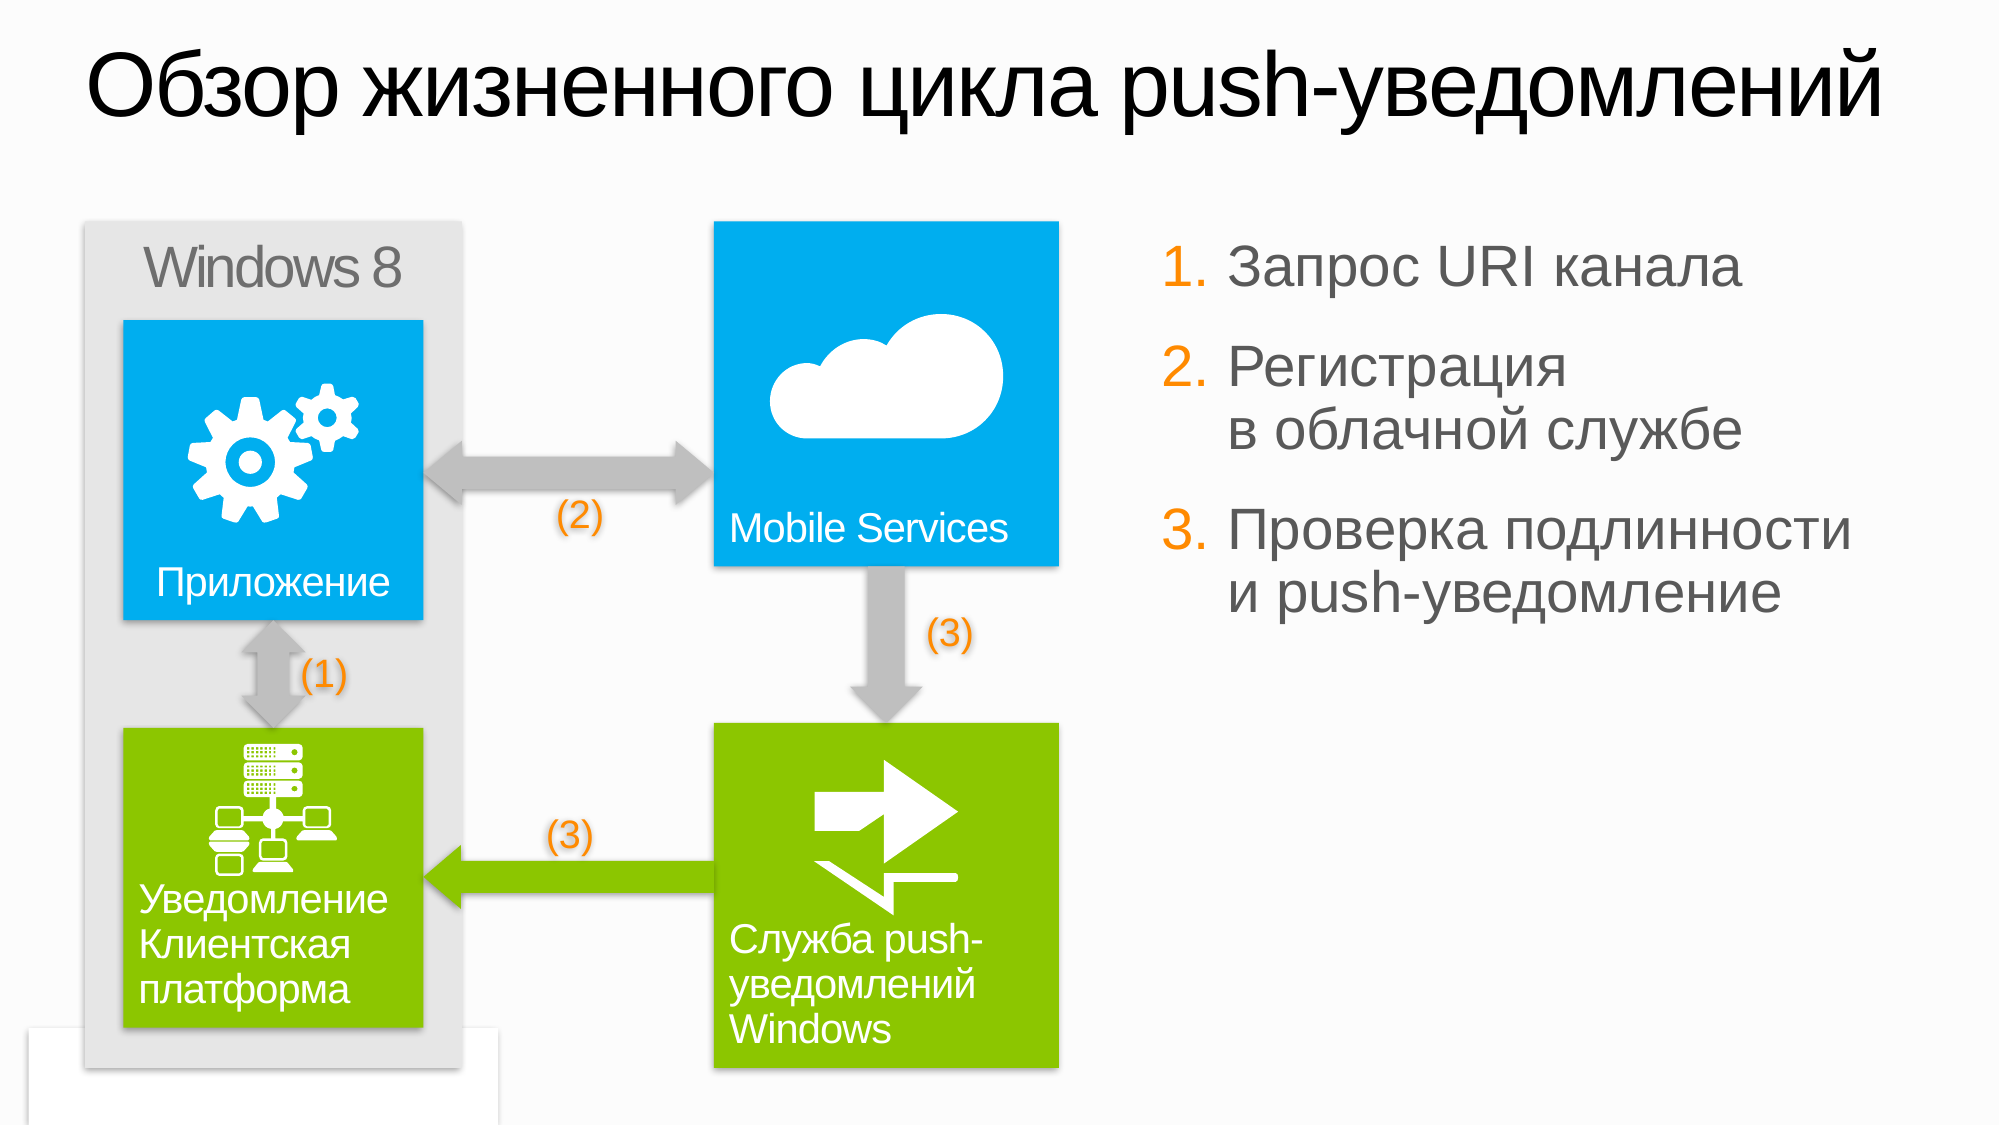

# Обзор жизненного цикла push-уведомлений
Mobile Services
Windows 8
Запрос URI канала
Регистрация
в облачной службе
Проверка подлинности
и push-уведомление

Приложение

(2)

(3)

(1)
Служба push-уведомлений Windows
Уведомление
Клиентская платформа

(3)